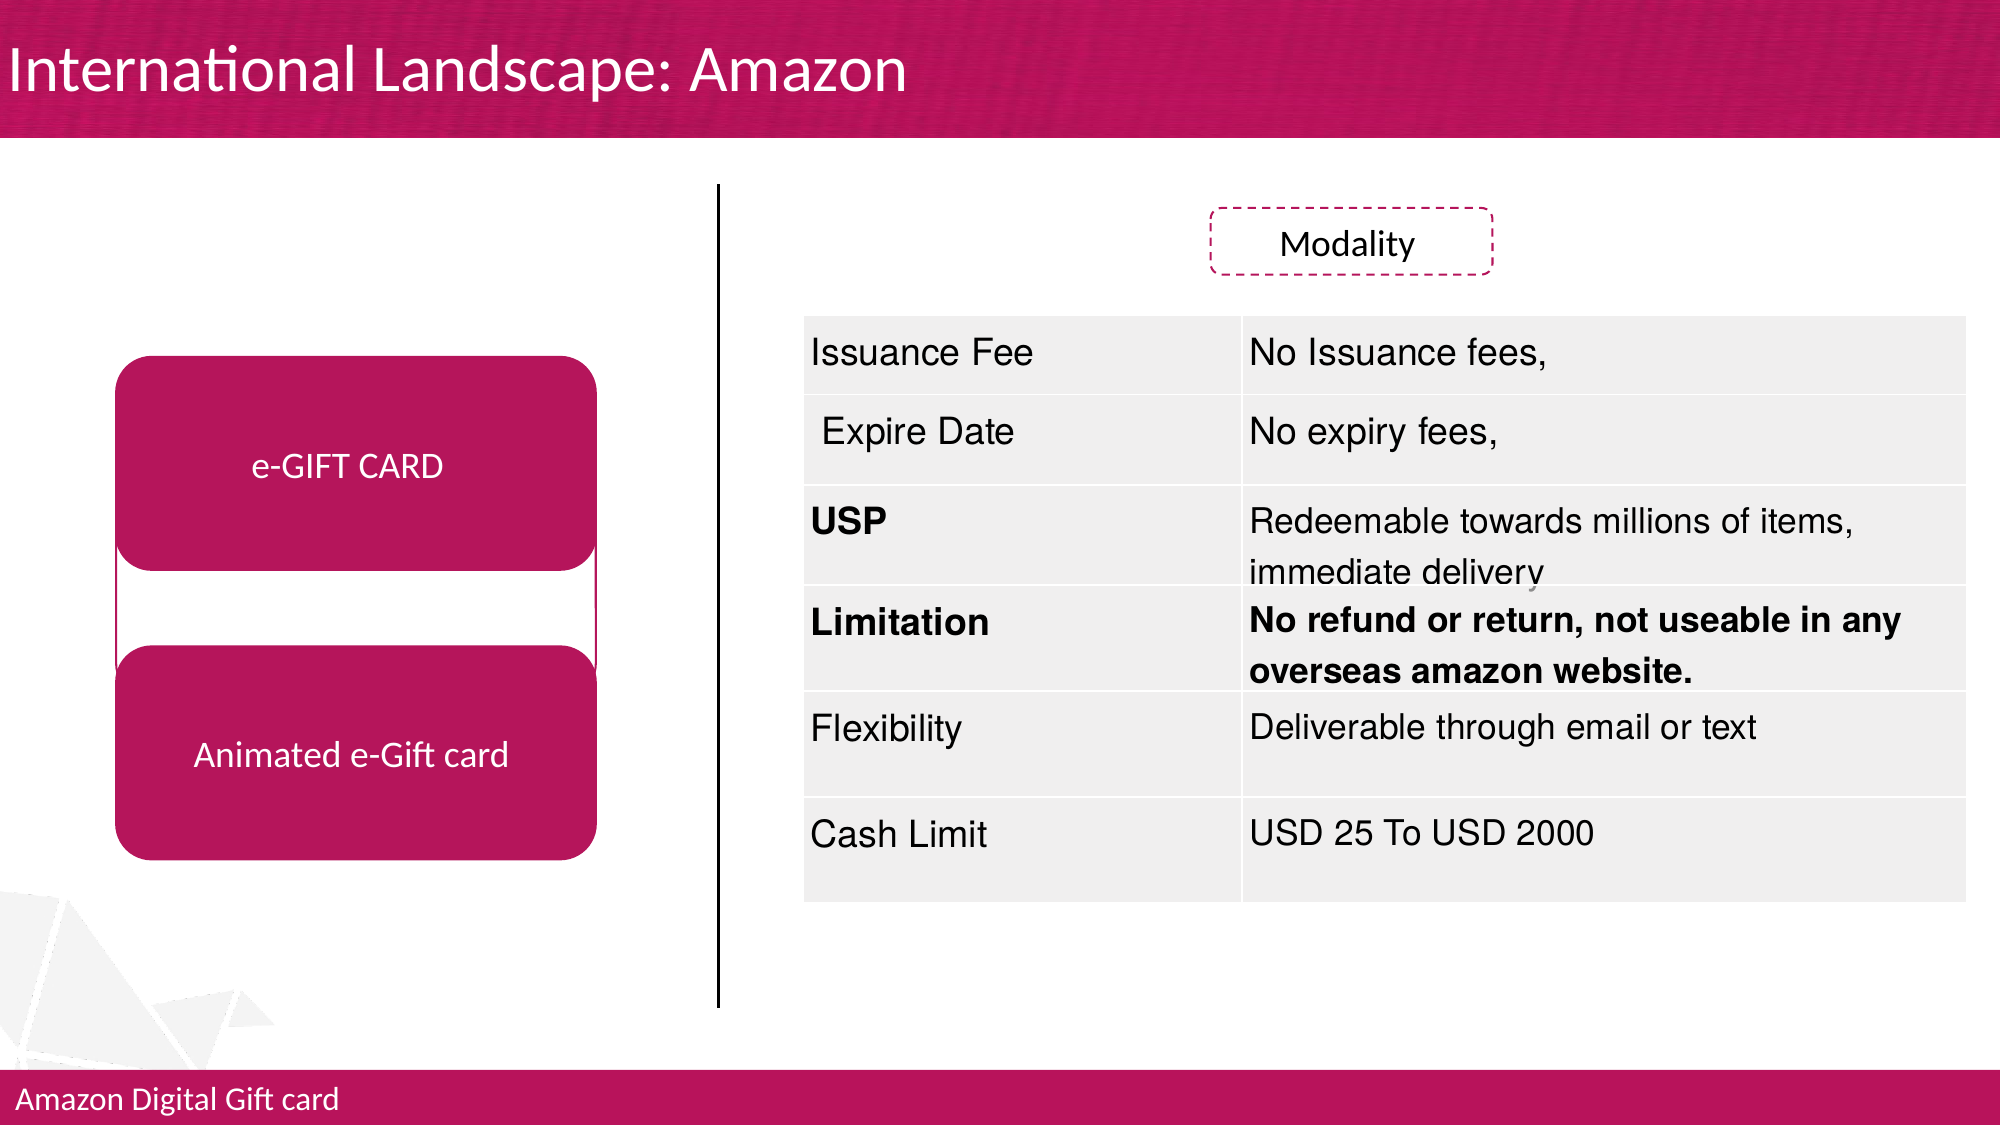

# International Landscape: Amazon

Modality
| Issuance Fee | No Issuance fees, |
| --- | --- |
| Expire Date | No expiry fees, |
| USP | Redeemable towards millions of items, immediate delivery |
| Limitation | No refund or return, not useable in any overseas amazon website. |
| Flexibility | Deliverable through email or text |
| Cash Limit | USD 25 To USD 2000 |

e-GIFT CARD

Animated e-Gift card

Amazon Digital Gift card